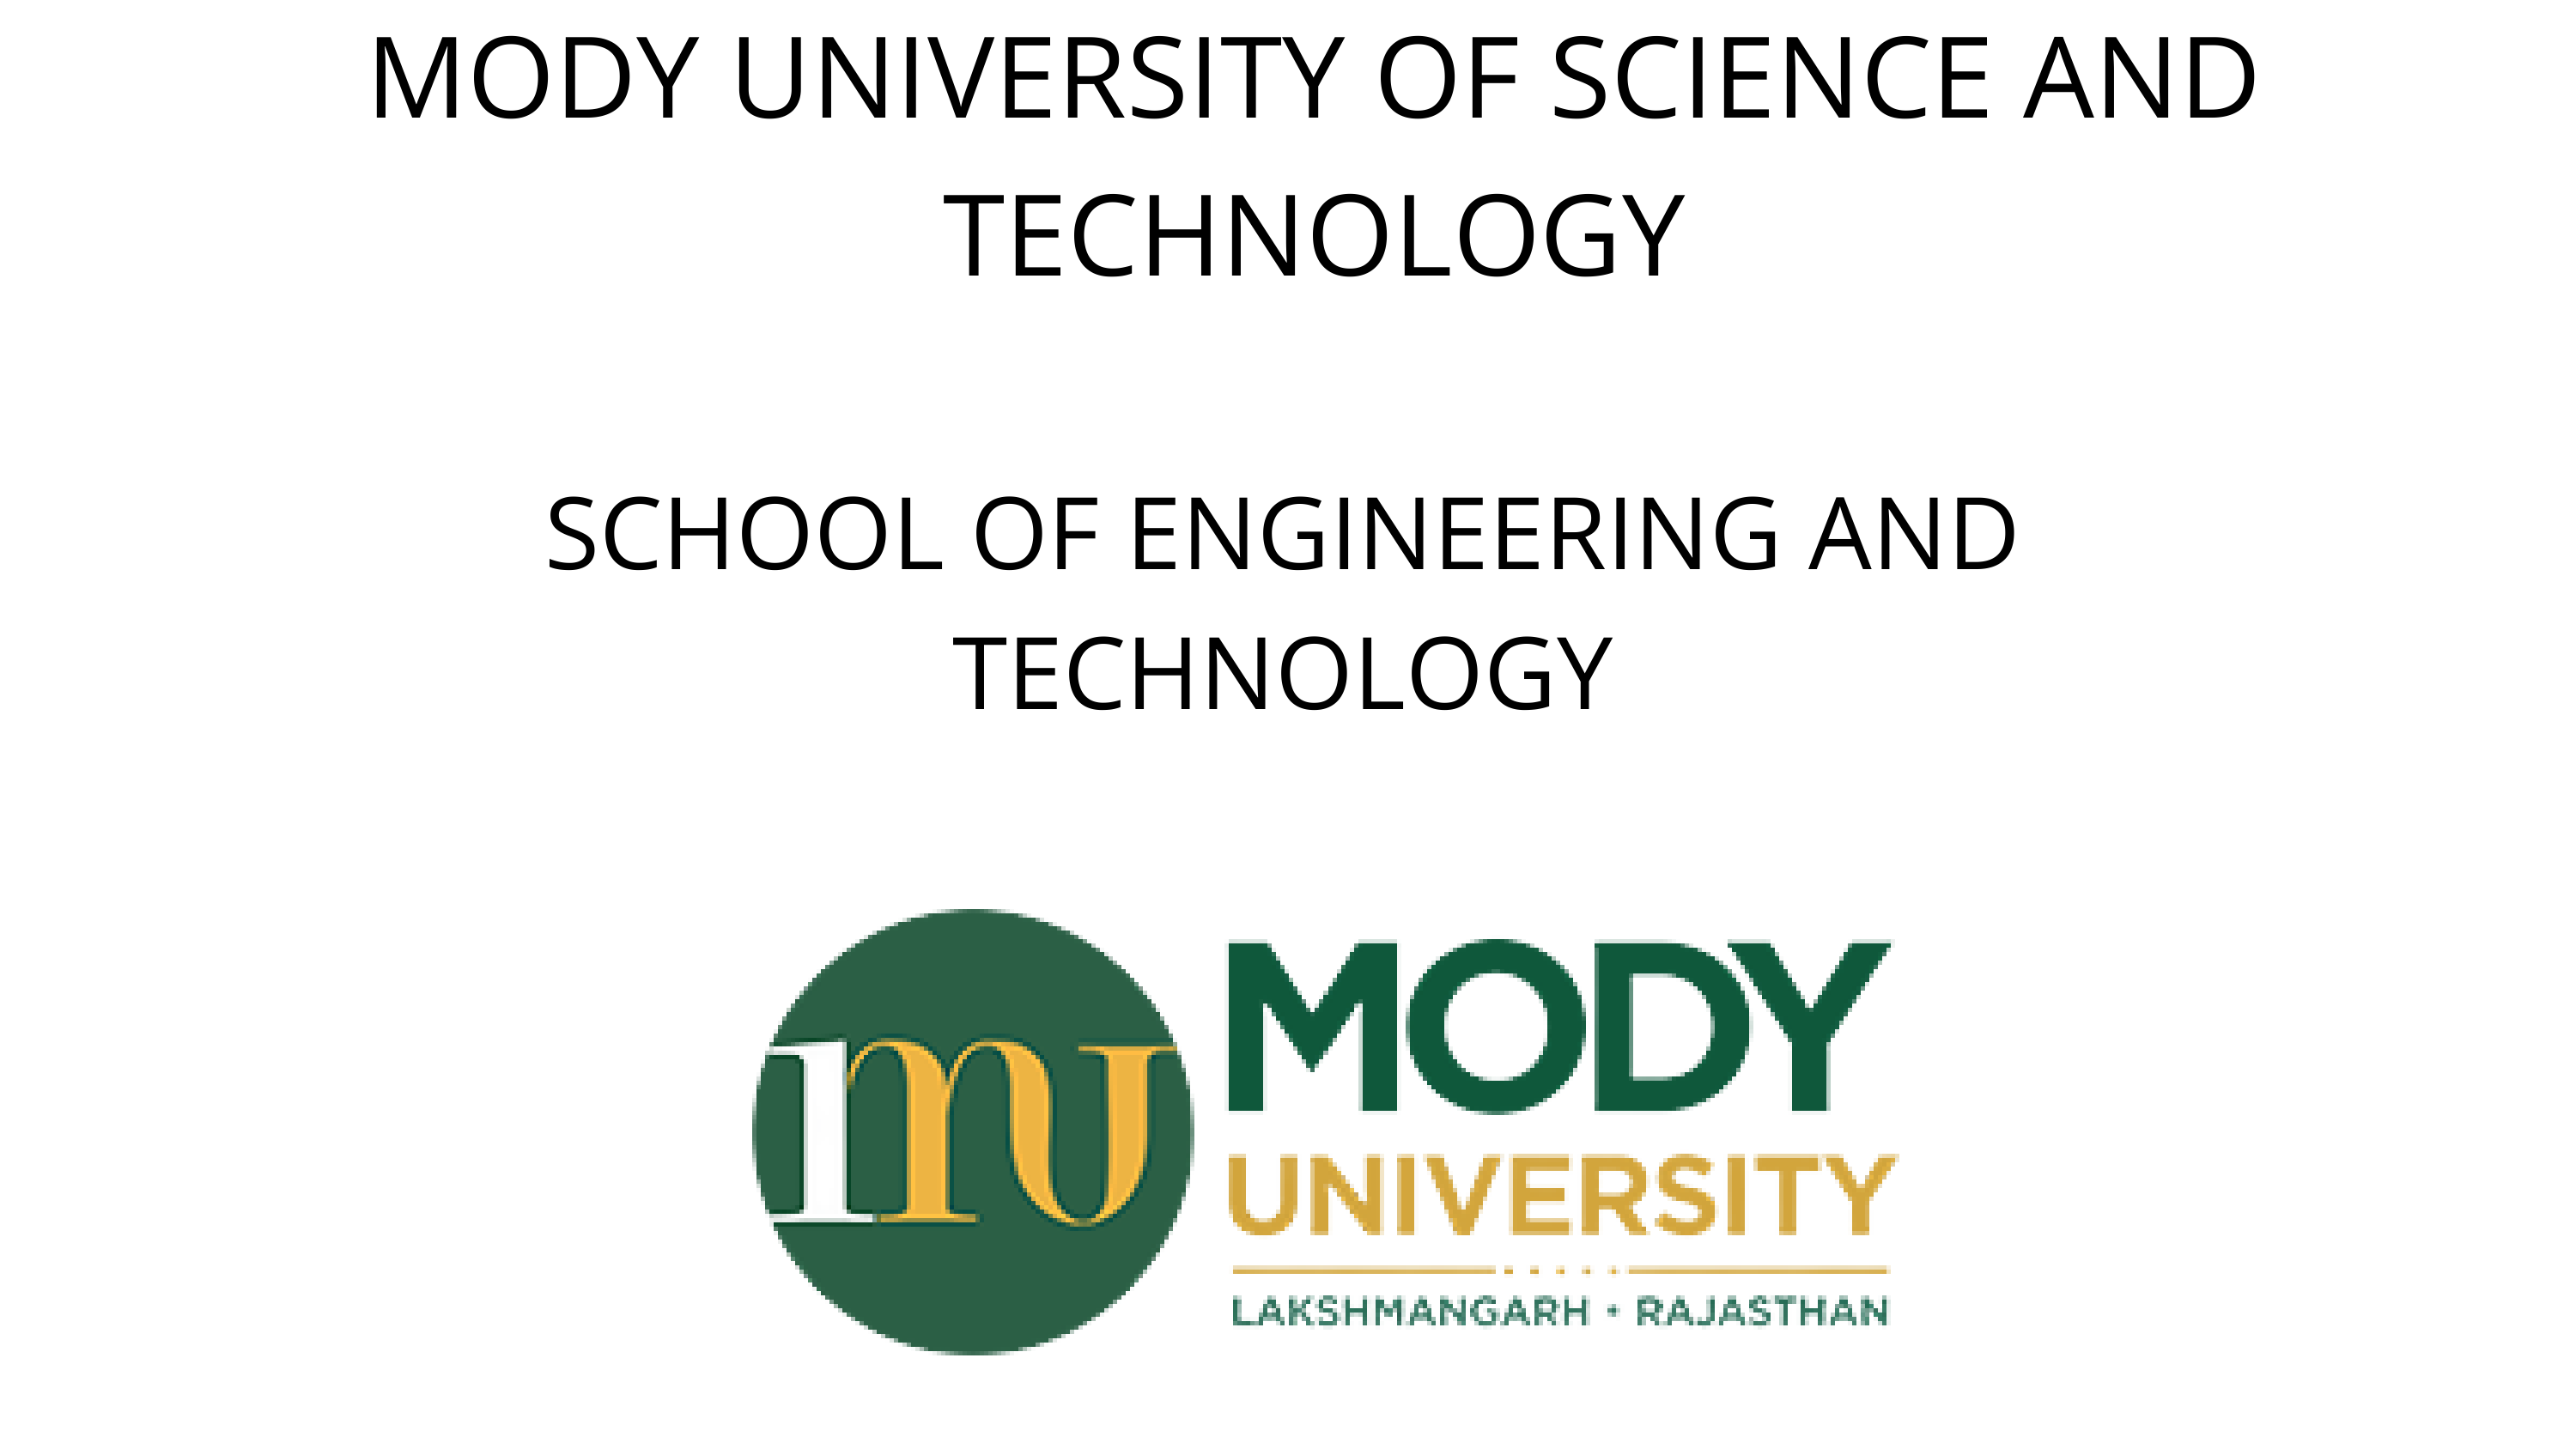

MODY UNIVERSITY OF SCIENCE AND TECHNOLOGY
SCHOOL OF ENGINEERING AND TECHNOLOGY